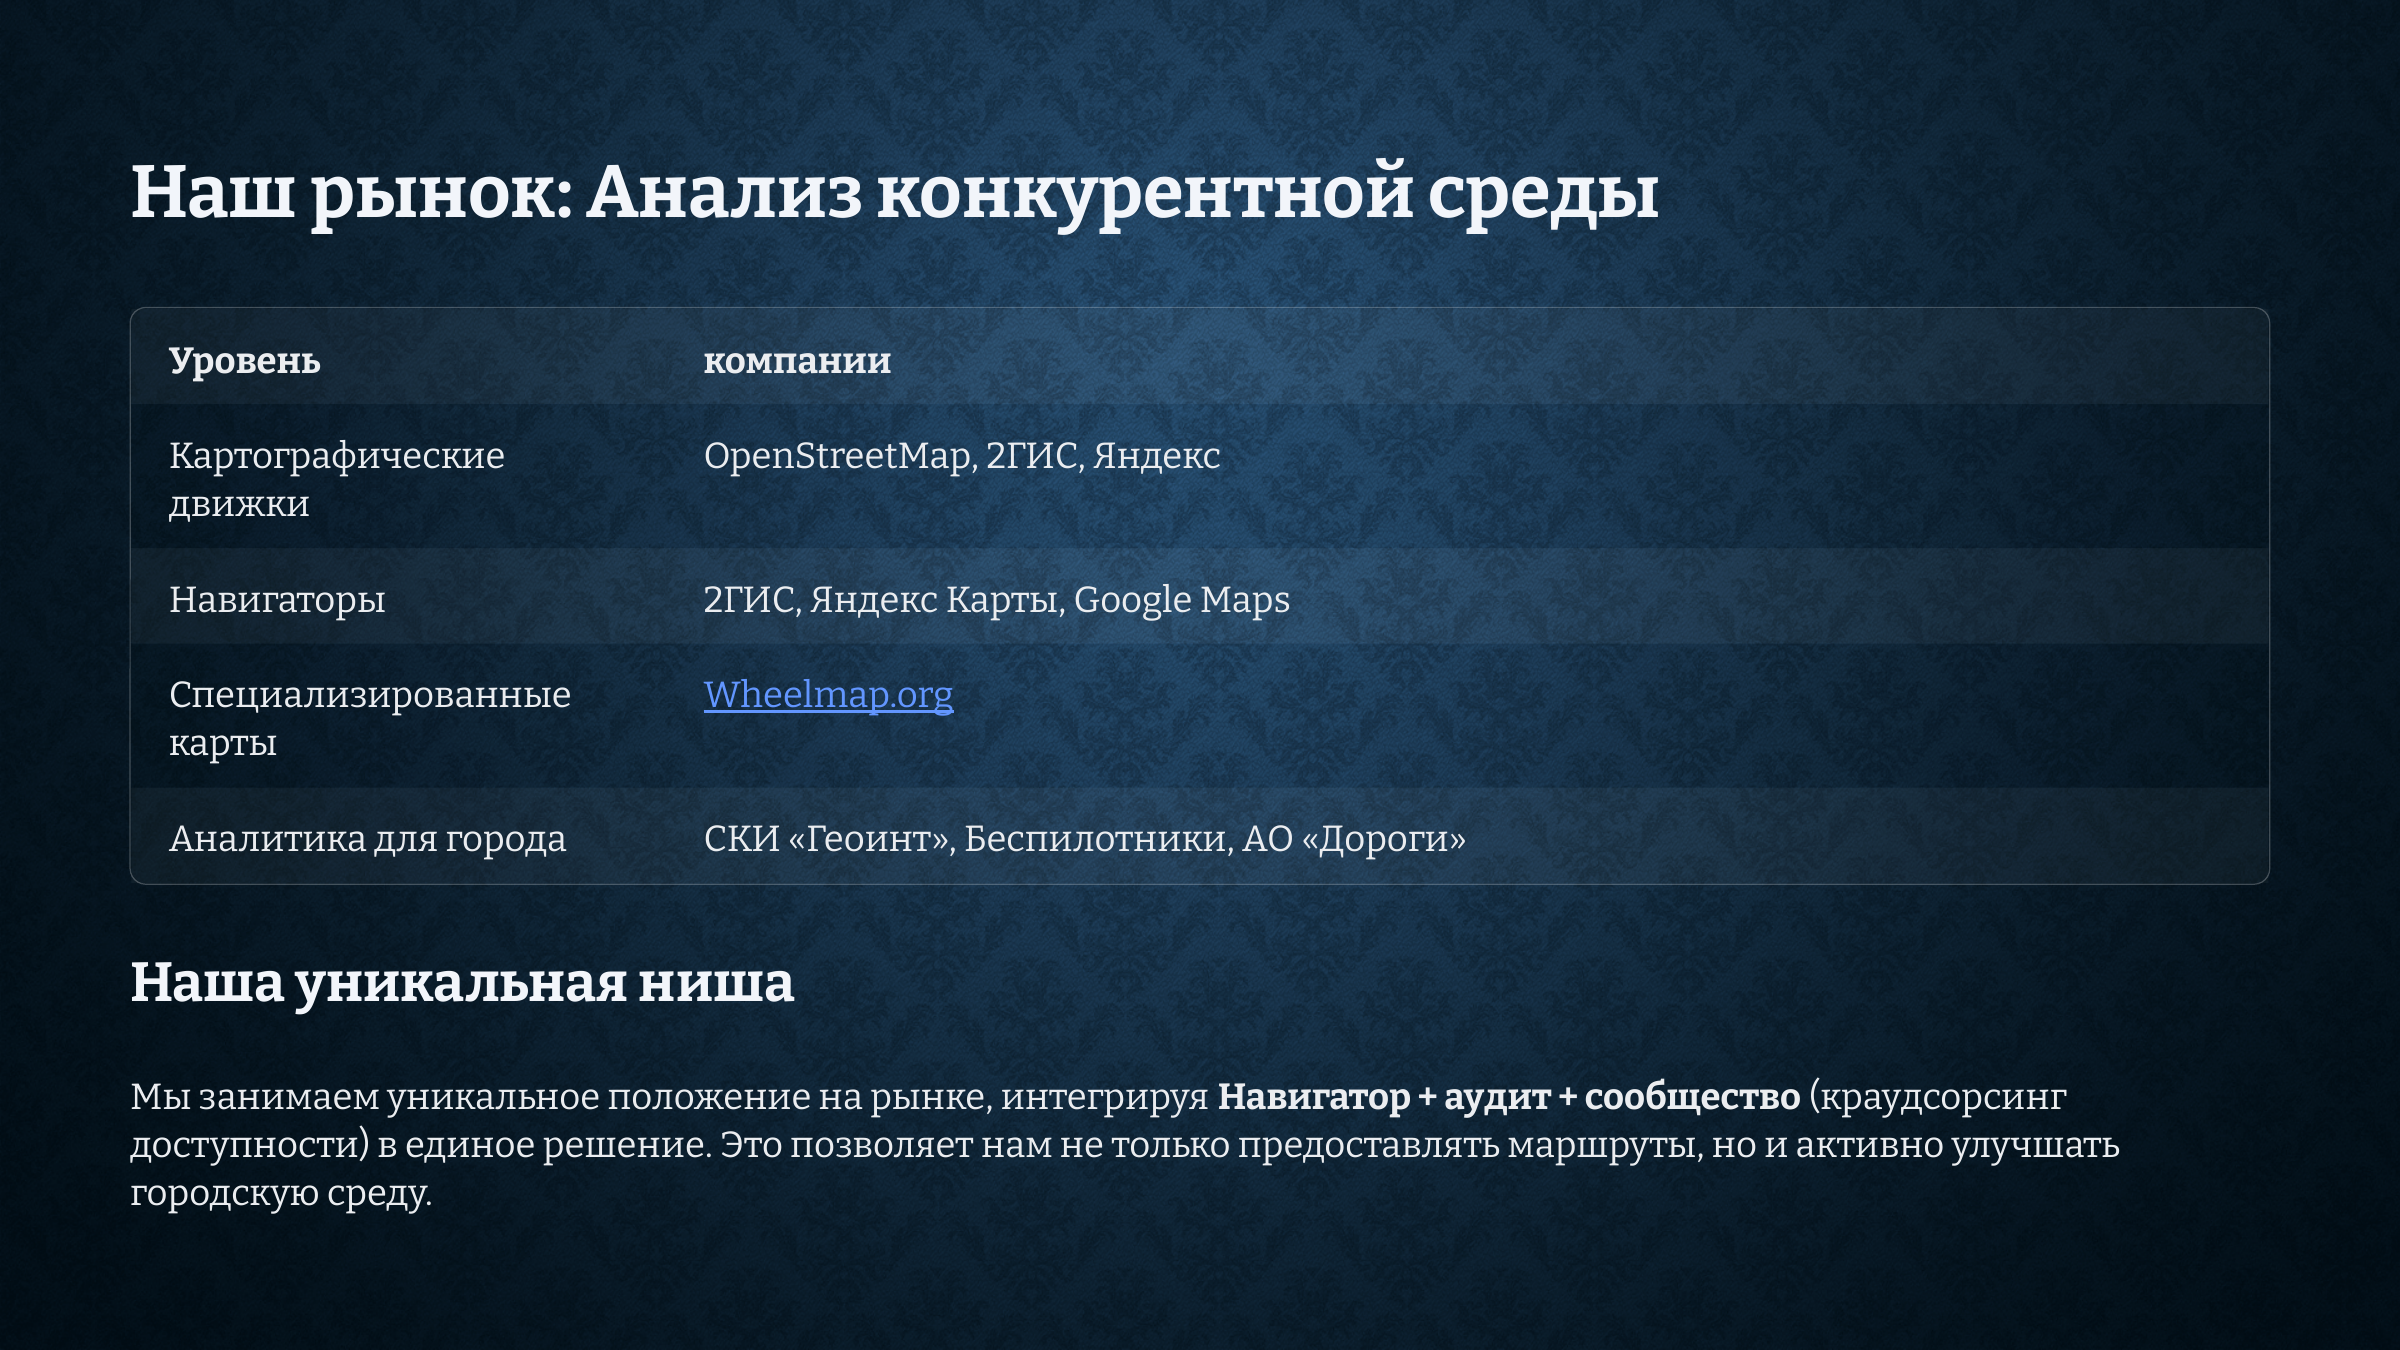

Наш рынок: Анализ конкурентной среды

Уровень
компании

Картографические движки
OpenStreetMap, 2ГИС, Яндекс

Навигаторы
2ГИС, Яндекс Карты, Google Maps

Специализированные карты
Wheelmap.org

Аналитика для города
СКИ «Геоинт», Беспилотники, АО «Дороги»
Наша уникальная ниша
Мы занимаем уникальное положение на рынке, интегрируя Навигатор + аудит + сообщество (краудсорсинг доступности) в единое решение. Это позволяет нам не только предоставлять маршруты, но и активно улучшать городскую среду.